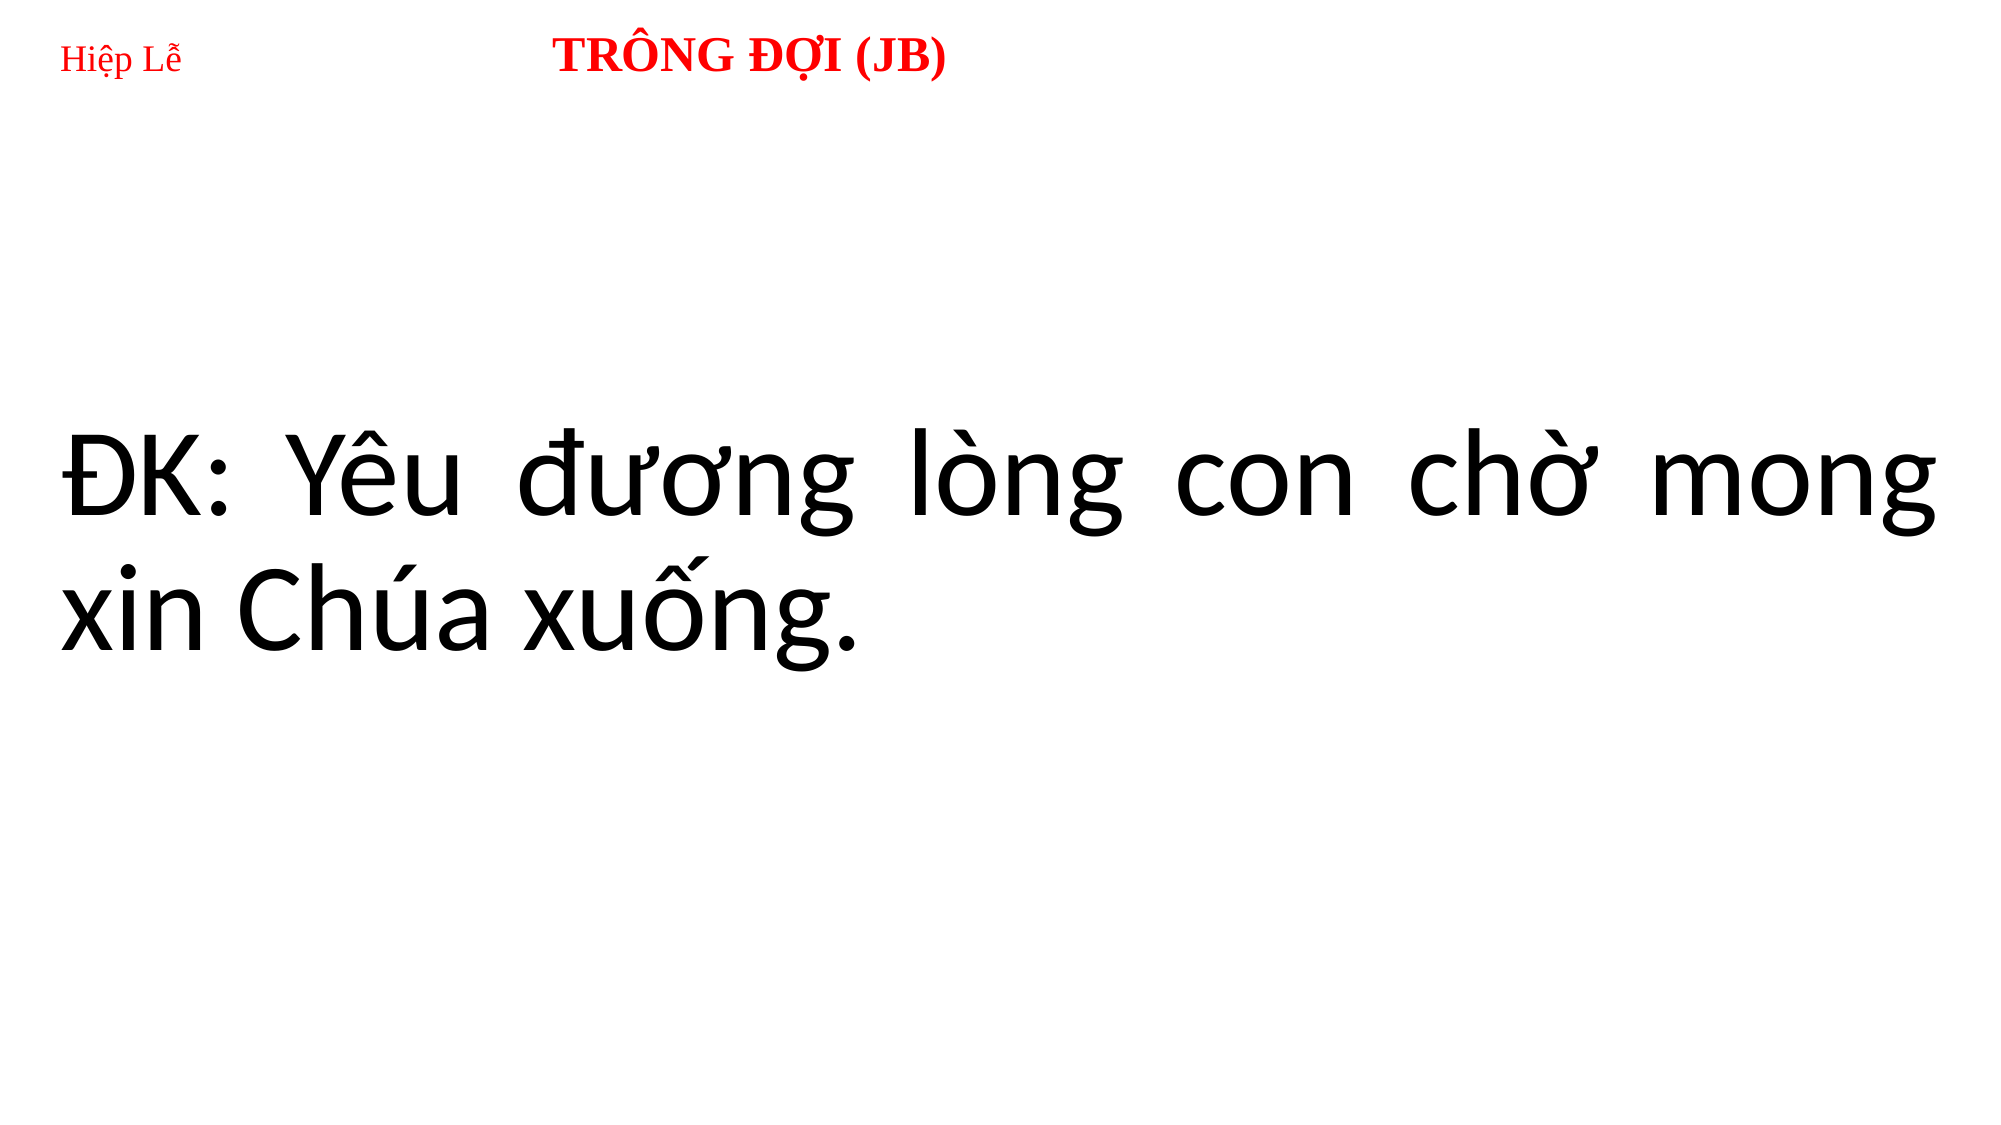

# Hiệp Lễ                                       TRÔNG ĐỢI (JB)
ĐK: Yêu đương lòng con chờ mong xin Chúa xuống.